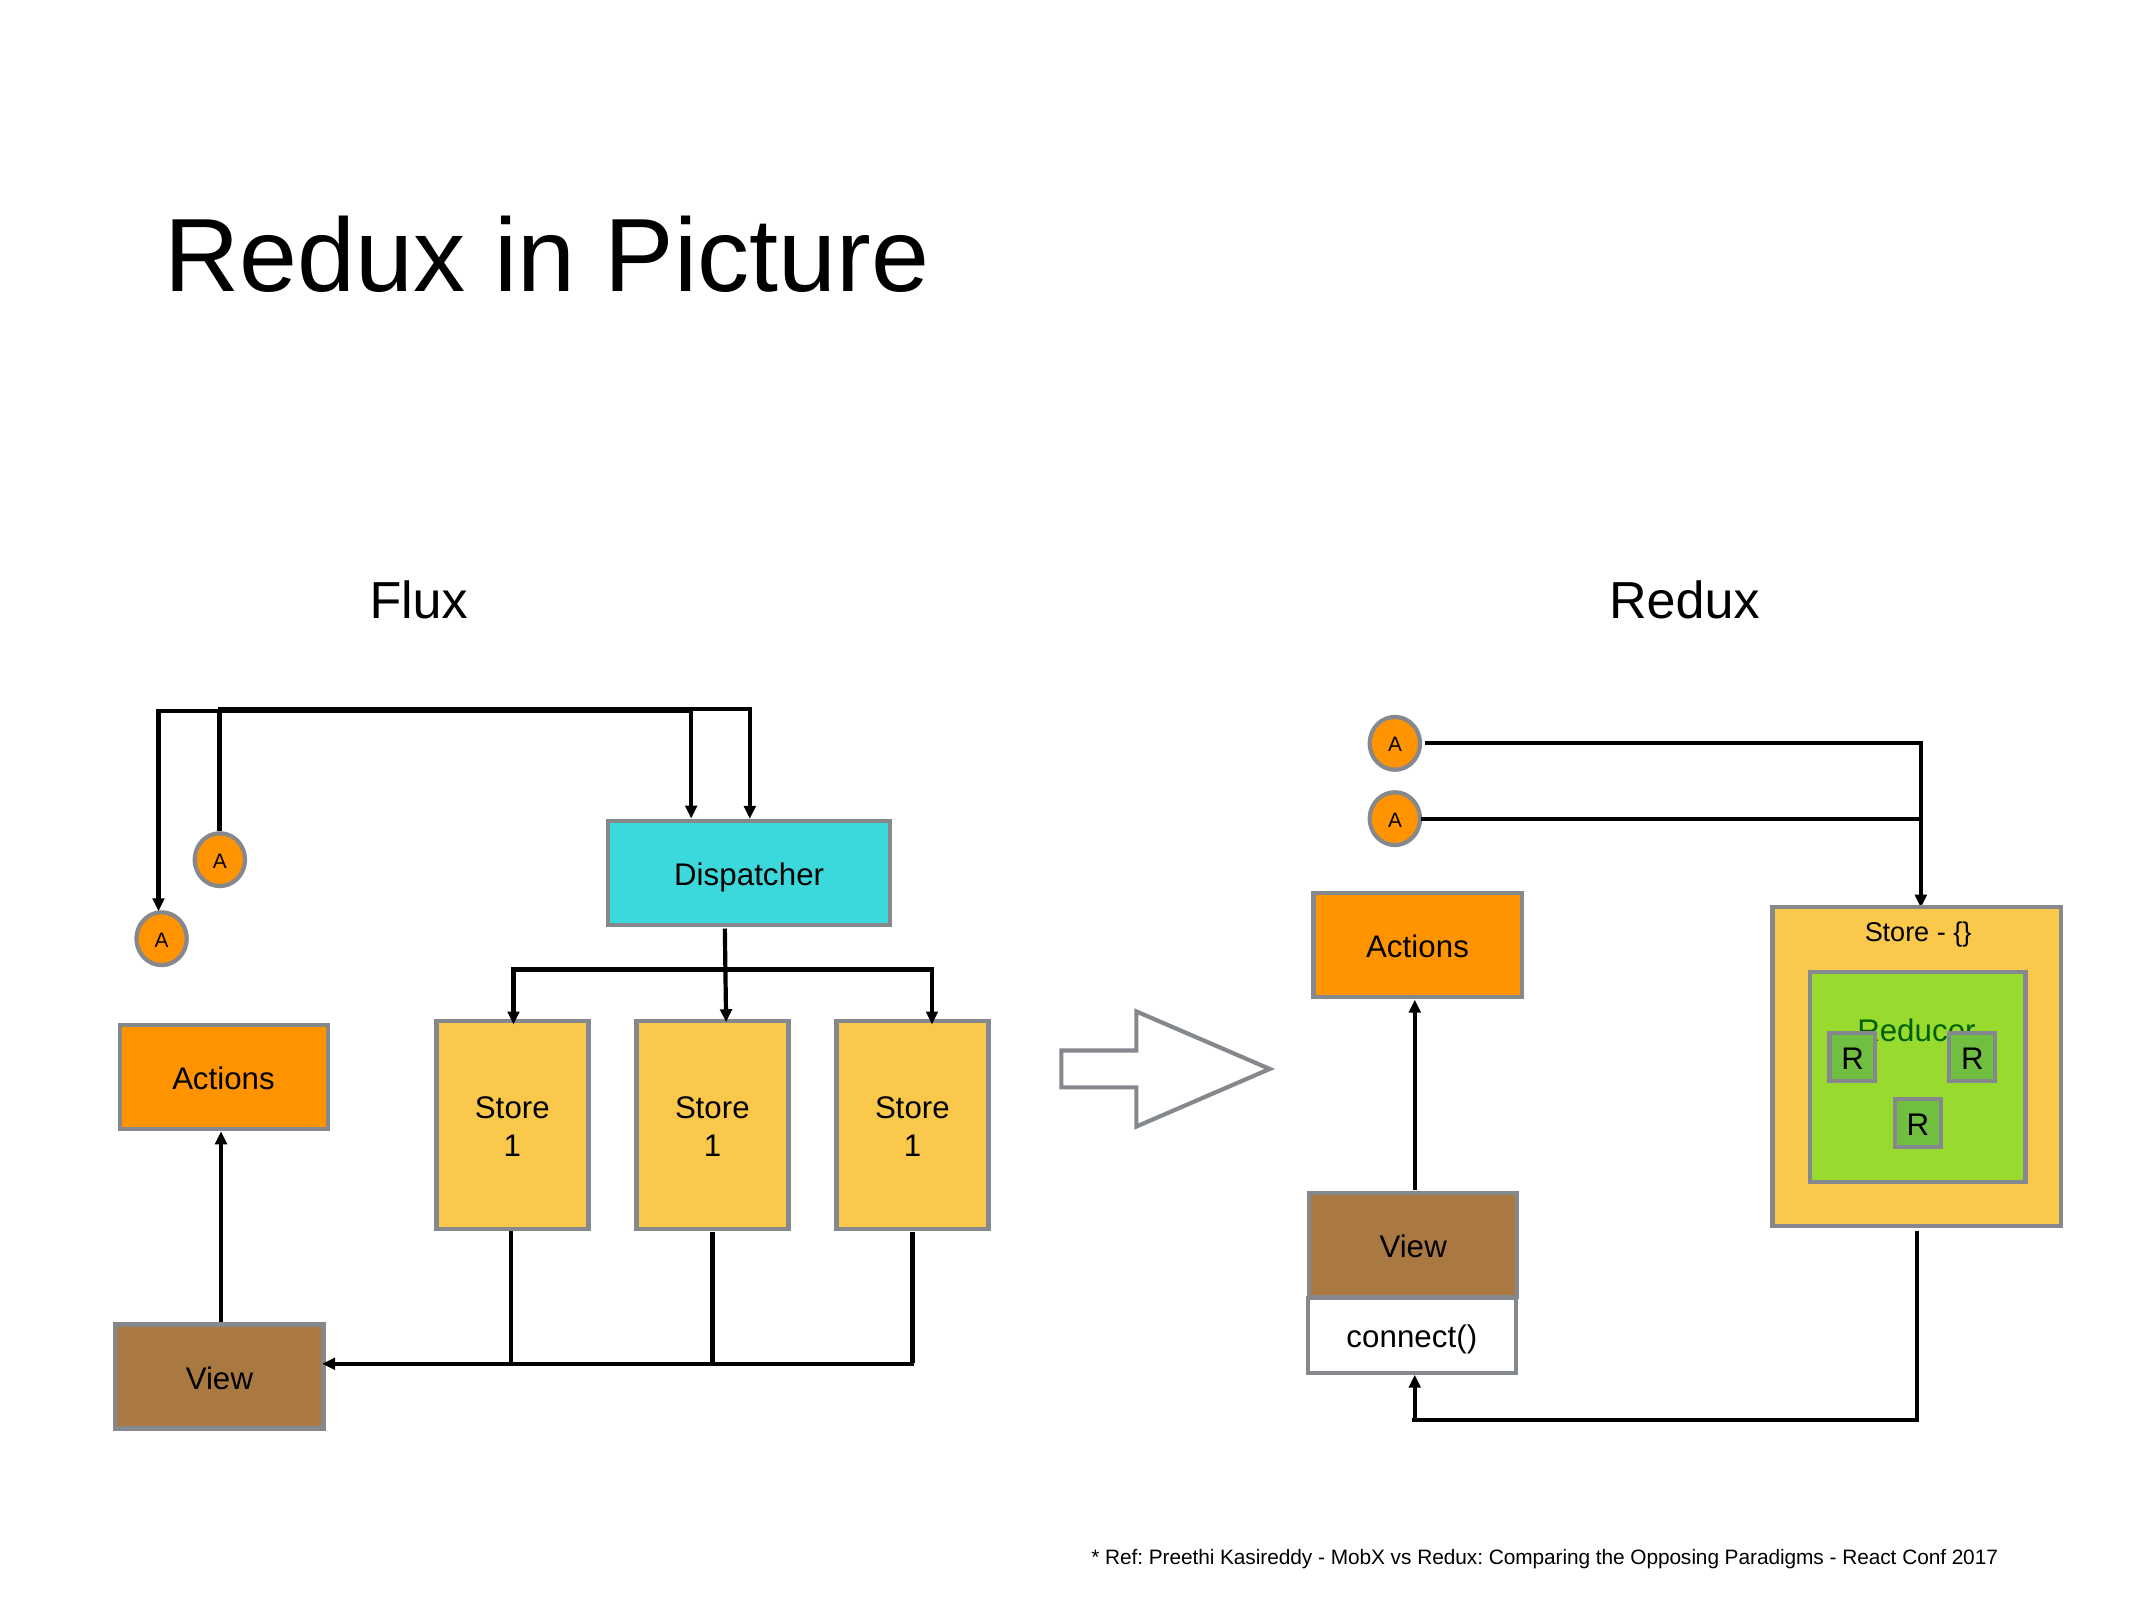

# Redux in Picture
Redux

A

A

Actions
Store - {}

Reducer

R

R

R

View

connect()

Flux

Dispatcher

A

A

Store
1

Store
1

Store
1

Actions

View

* Ref: Preethi Kasireddy - MobX vs Redux: Comparing the Opposing Paradigms - React Conf 2017